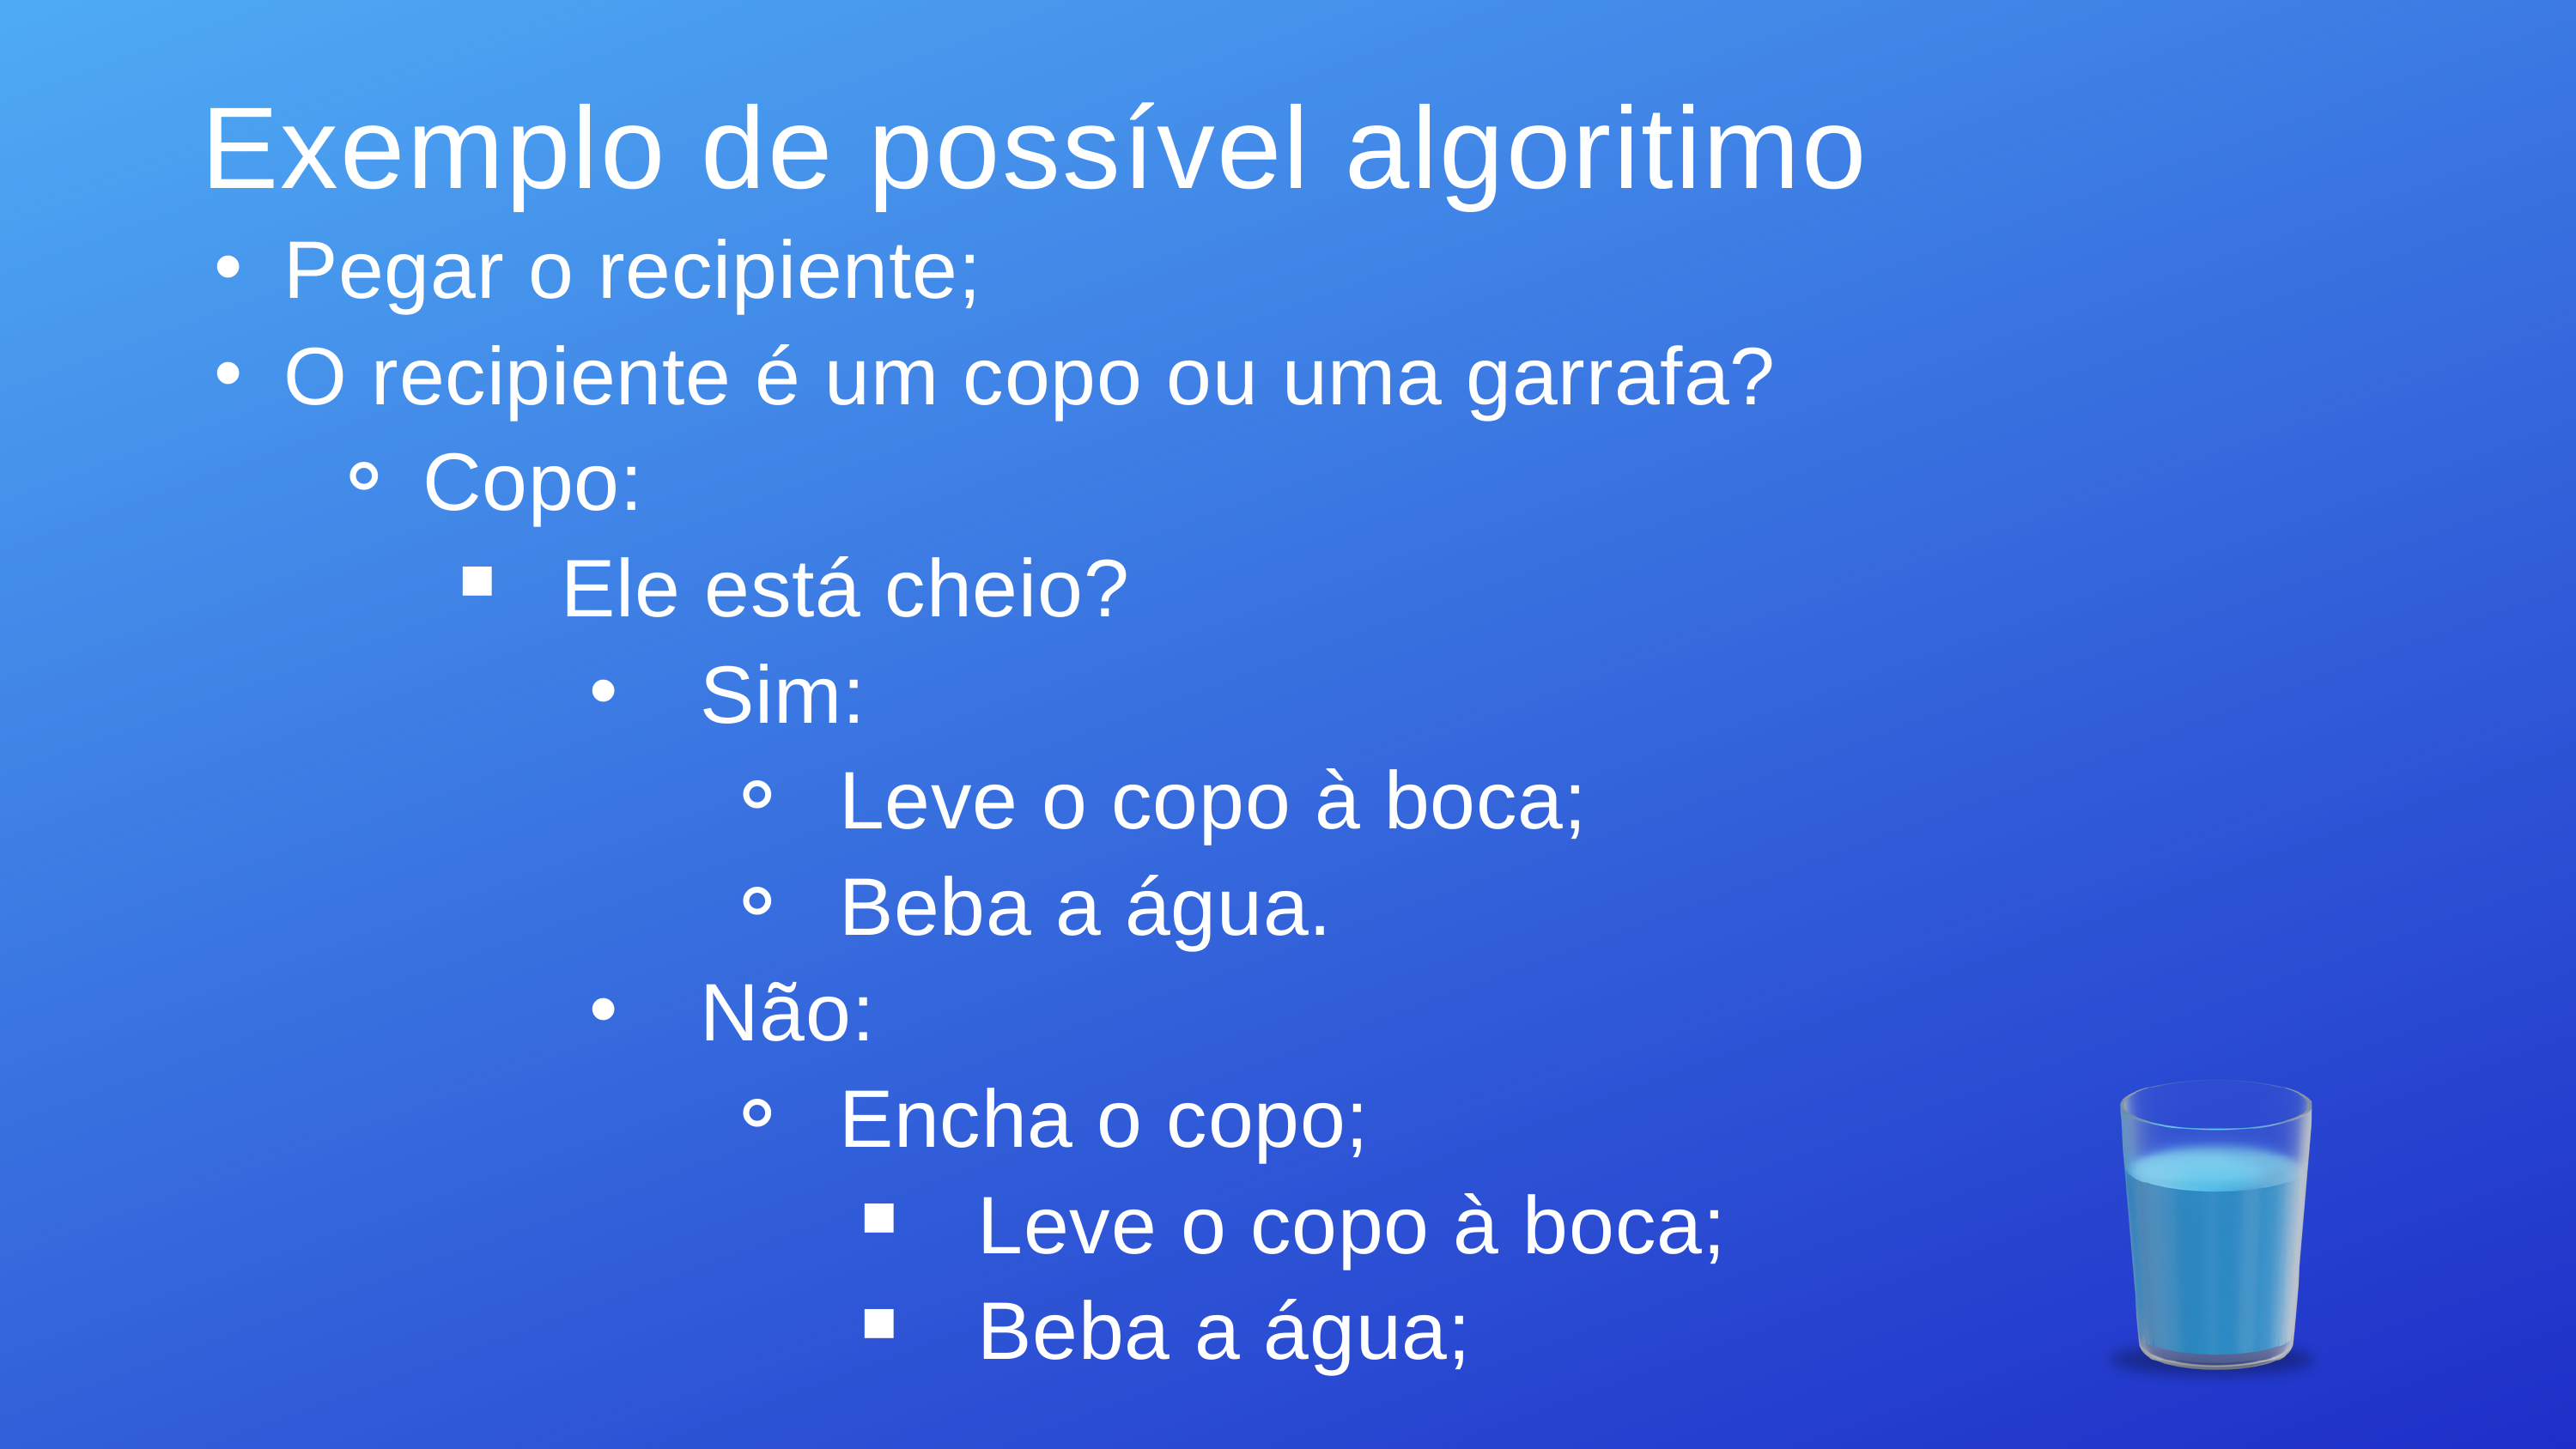

Exemplo de possível algoritimo
Pegar o recipiente;
O recipiente é um copo ou uma garrafa?
Copo:
Ele está cheio?
Sim:
Leve o copo à boca;
Beba a água.
Não:
Encha o copo;
Leve o copo à boca;
Beba a água;